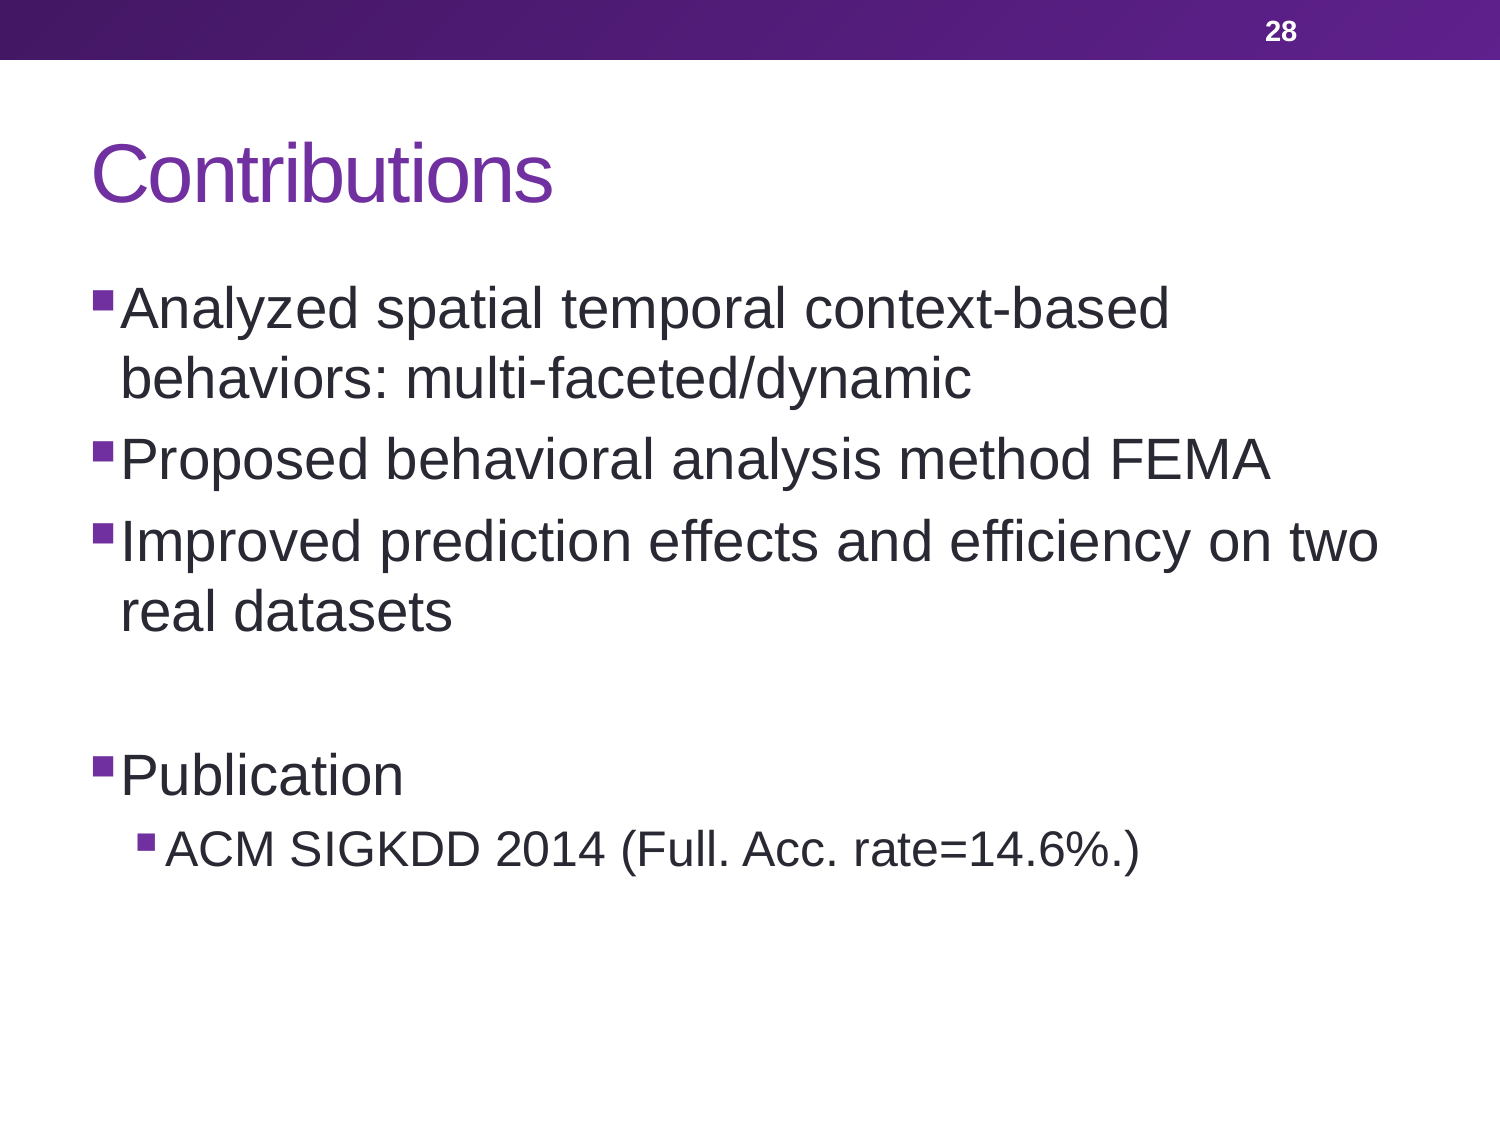

28
# Contributions
Analyzed spatial temporal context-based behaviors: multi-faceted/dynamic
Proposed behavioral analysis method FEMA
Improved prediction effects and efficiency on two real datasets

Publication
ACM SIGKDD 2014 (Full. Acc. rate=14.6%.)